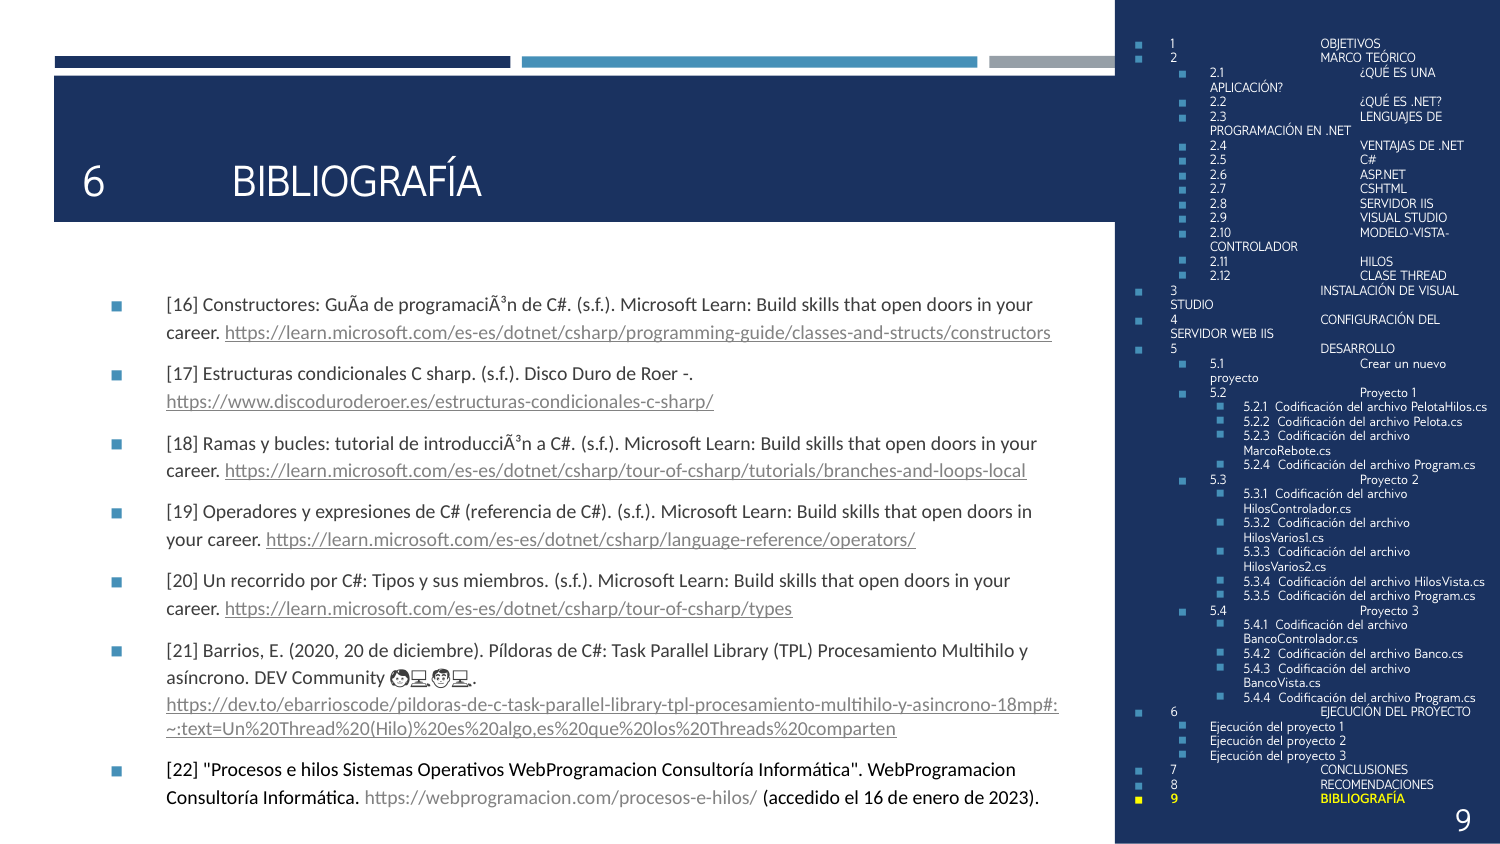

1	OBJETIVOS
2	MARCO TEÓRICO
2.1	¿QUÉ ES UNA APLICACIÓN?
2.2	¿QUÉ ES .NET?
2.3	LENGUAJES DE PROGRAMACIÓN EN .NET
2.4	VENTAJAS DE .NET
2.5	C#
2.6	ASP.NET
2.7	CSHTML
2.8	SERVIDOR IIS
2.9	VISUAL STUDIO
2.10	MODELO-VISTA-CONTROLADOR
2.11	HILOS
2.12	CLASE THREAD
3	INSTALACIÓN DE VISUAL STUDIO
4	CONFIGURACIÓN DEL SERVIDOR WEB IIS
5	DESARROLLO
5.1	Crear un nuevo proyecto
5.2	Proyecto 1
5.2.1  Codificación del archivo PelotaHilos.cs
5.2.2  Codificación del archivo Pelota.cs
5.2.3  Codificación del archivo MarcoRebote.cs
5.2.4  Codificación del archivo Program.cs
5.3	Proyecto 2
5.3.1  Codificación del archivo HilosControlador.cs
5.3.2  Codificación del archivo HilosVarios1.cs
5.3.3  Codificación del archivo HilosVarios2.cs
5.3.4  Codificación del archivo HilosVista.cs
5.3.5  Codificación del archivo Program.cs
5.4	Proyecto 3
5.4.1  Codificación del archivo BancoControlador.cs
5.4.2  Codificación del archivo Banco.cs
5.4.3  Codificación del archivo BancoVista.cs
5.4.4  Codificación del archivo Program.cs
6	EJECUCIÓN DEL PROYECTO
Ejecución del proyecto 1
Ejecución del proyecto 2
Ejecución del proyecto 3
7	CONCLUSIONES
8	RECOMENDACIONES
9	BIBLIOGRAFÍA
# 6	BIBLIOGRAFÍA
[16] Constructores: GuÃ­a de programaciÃ³n de C#. (s.f.). Microsoft Learn: Build skills that open doors in your career. https://learn.microsoft.com/es-es/dotnet/csharp/programming-guide/classes-and-structs/constructors
[17] Estructuras condicionales C sharp. (s.f.). Disco Duro de Roer -. https://www.discoduroderoer.es/estructuras-condicionales-c-sharp/
[18] Ramas y bucles: tutorial de introducciÃ³n a C#. (s.f.). Microsoft Learn: Build skills that open doors in your career. https://learn.microsoft.com/es-es/dotnet/csharp/tour-of-csharp/tutorials/branches-and-loops-local
[19] Operadores y expresiones de C# (referencia de C#). (s.f.). Microsoft Learn: Build skills that open doors in your career. https://learn.microsoft.com/es-es/dotnet/csharp/language-reference/operators/
[20] Un recorrido por C#: Tipos y sus miembros. (s.f.). Microsoft Learn: Build skills that open doors in your career. https://learn.microsoft.com/es-es/dotnet/csharp/tour-of-csharp/types
[21] Barrios, E. (2020, 20 de diciembre). Píldoras de C#: Task Parallel Library (TPL) Procesamiento Multihilo y asíncrono. DEV Community 👩‍💻👨‍💻. https://dev.to/ebarrioscode/pildoras-de-c-task-parallel-library-tpl-procesamiento-multihilo-y-asincrono-18mp#:~:text=Un%20Thread%20(Hilo)%20es%20algo,es%20que%20los%20Threads%20comparten
[22] "Procesos e hilos Sistemas Operativos WebProgramacion Consultoría Informática". WebProgramacion Consultoría Informática. https://webprogramacion.com/procesos-e-hilos/ (accedido el 16 de enero de 2023).
90